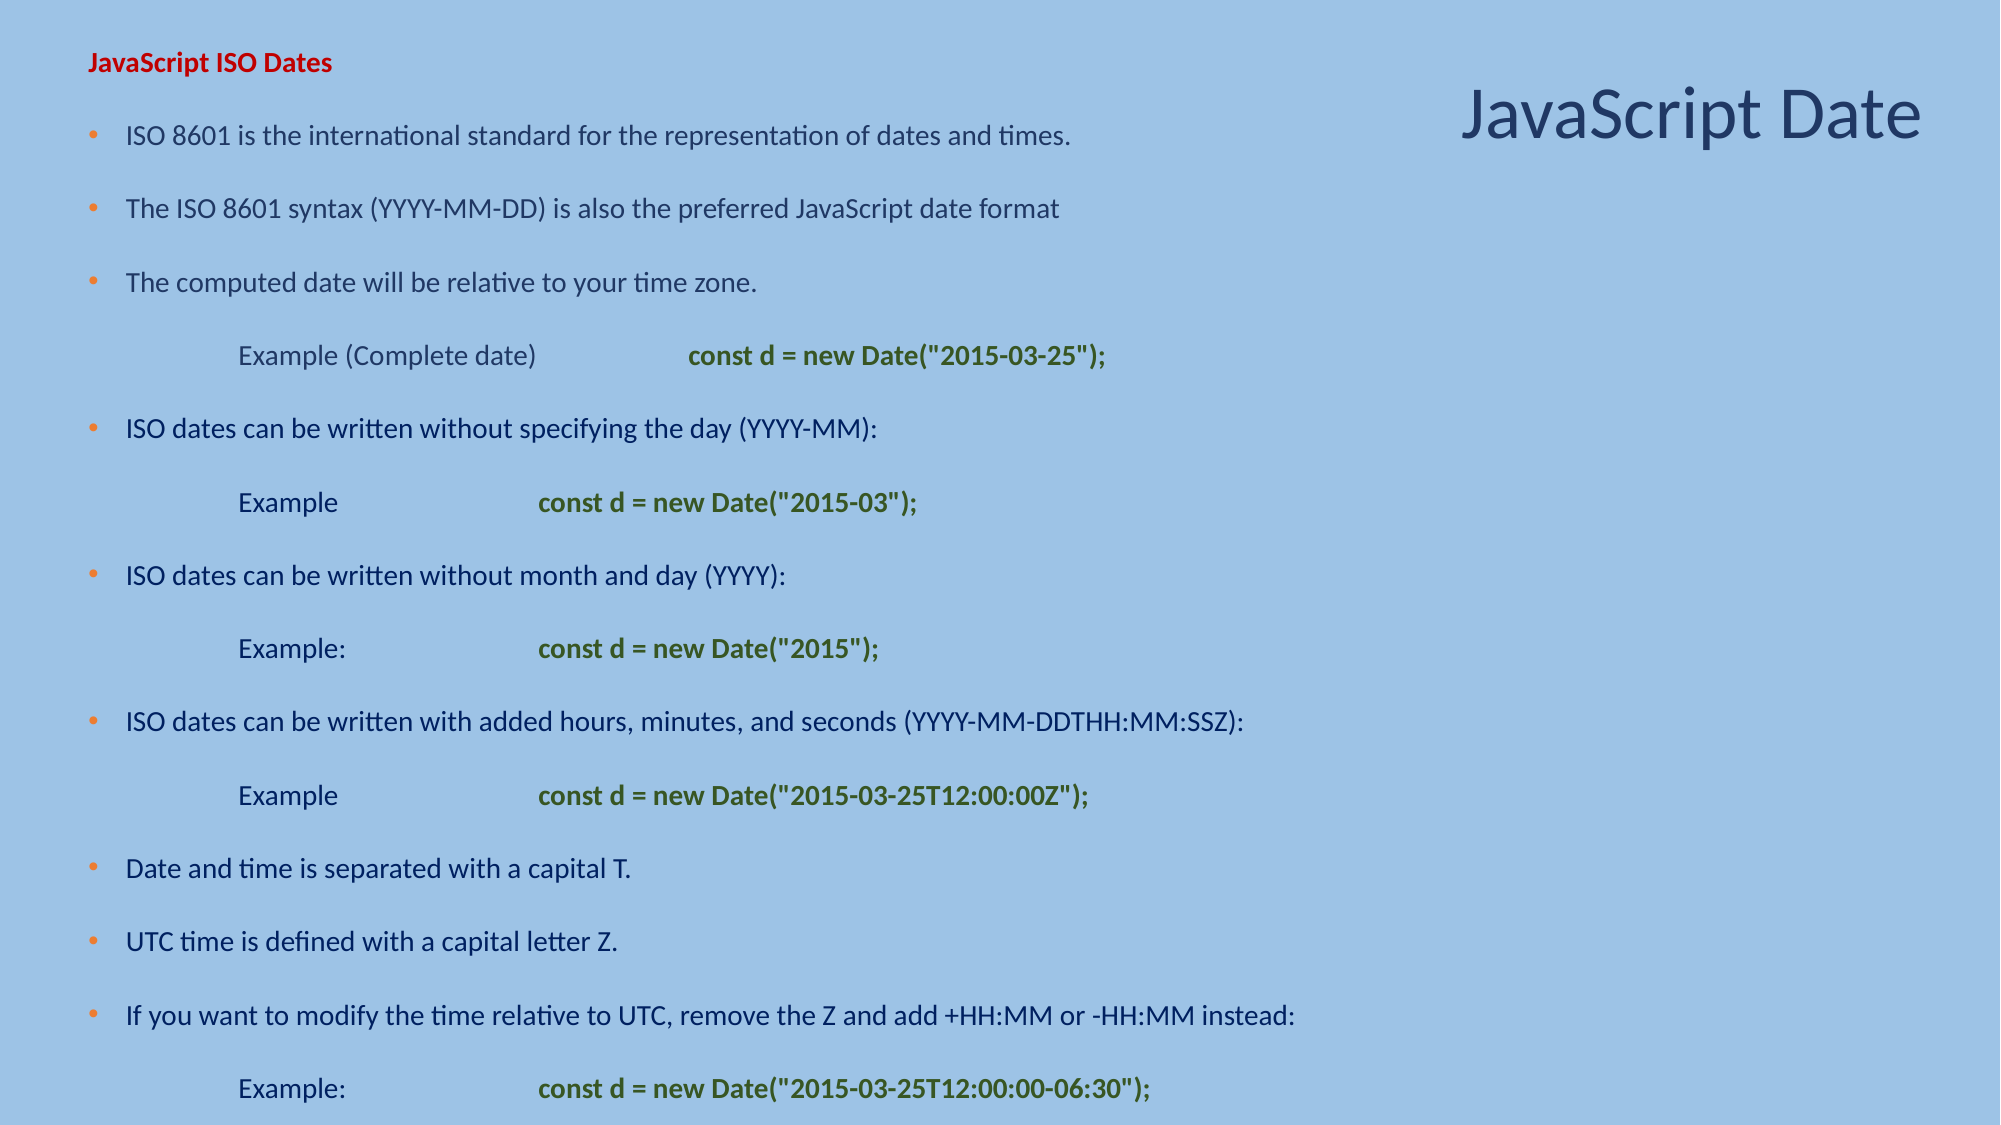

JavaScript ISO Dates
ISO 8601 is the international standard for the representation of dates and times.
The ISO 8601 syntax (YYYY-MM-DD) is also the preferred JavaScript date format
The computed date will be relative to your time zone.
	Example (Complete date)		const d = new Date("2015-03-25");
ISO dates can be written without specifying the day (YYYY-MM):
	Example		const d = new Date("2015-03");
ISO dates can be written without month and day (YYYY):
	Example:		const d = new Date("2015");
ISO dates can be written with added hours, minutes, and seconds (YYYY-MM-DDTHH:MM:SSZ):
	Example		const d = new Date("2015-03-25T12:00:00Z");
Date and time is separated with a capital T.
UTC time is defined with a capital letter Z.
If you want to modify the time relative to UTC, remove the Z and add +HH:MM or -HH:MM instead:
	Example:		const d = new Date("2015-03-25T12:00:00-06:30");
# JavaScript Date